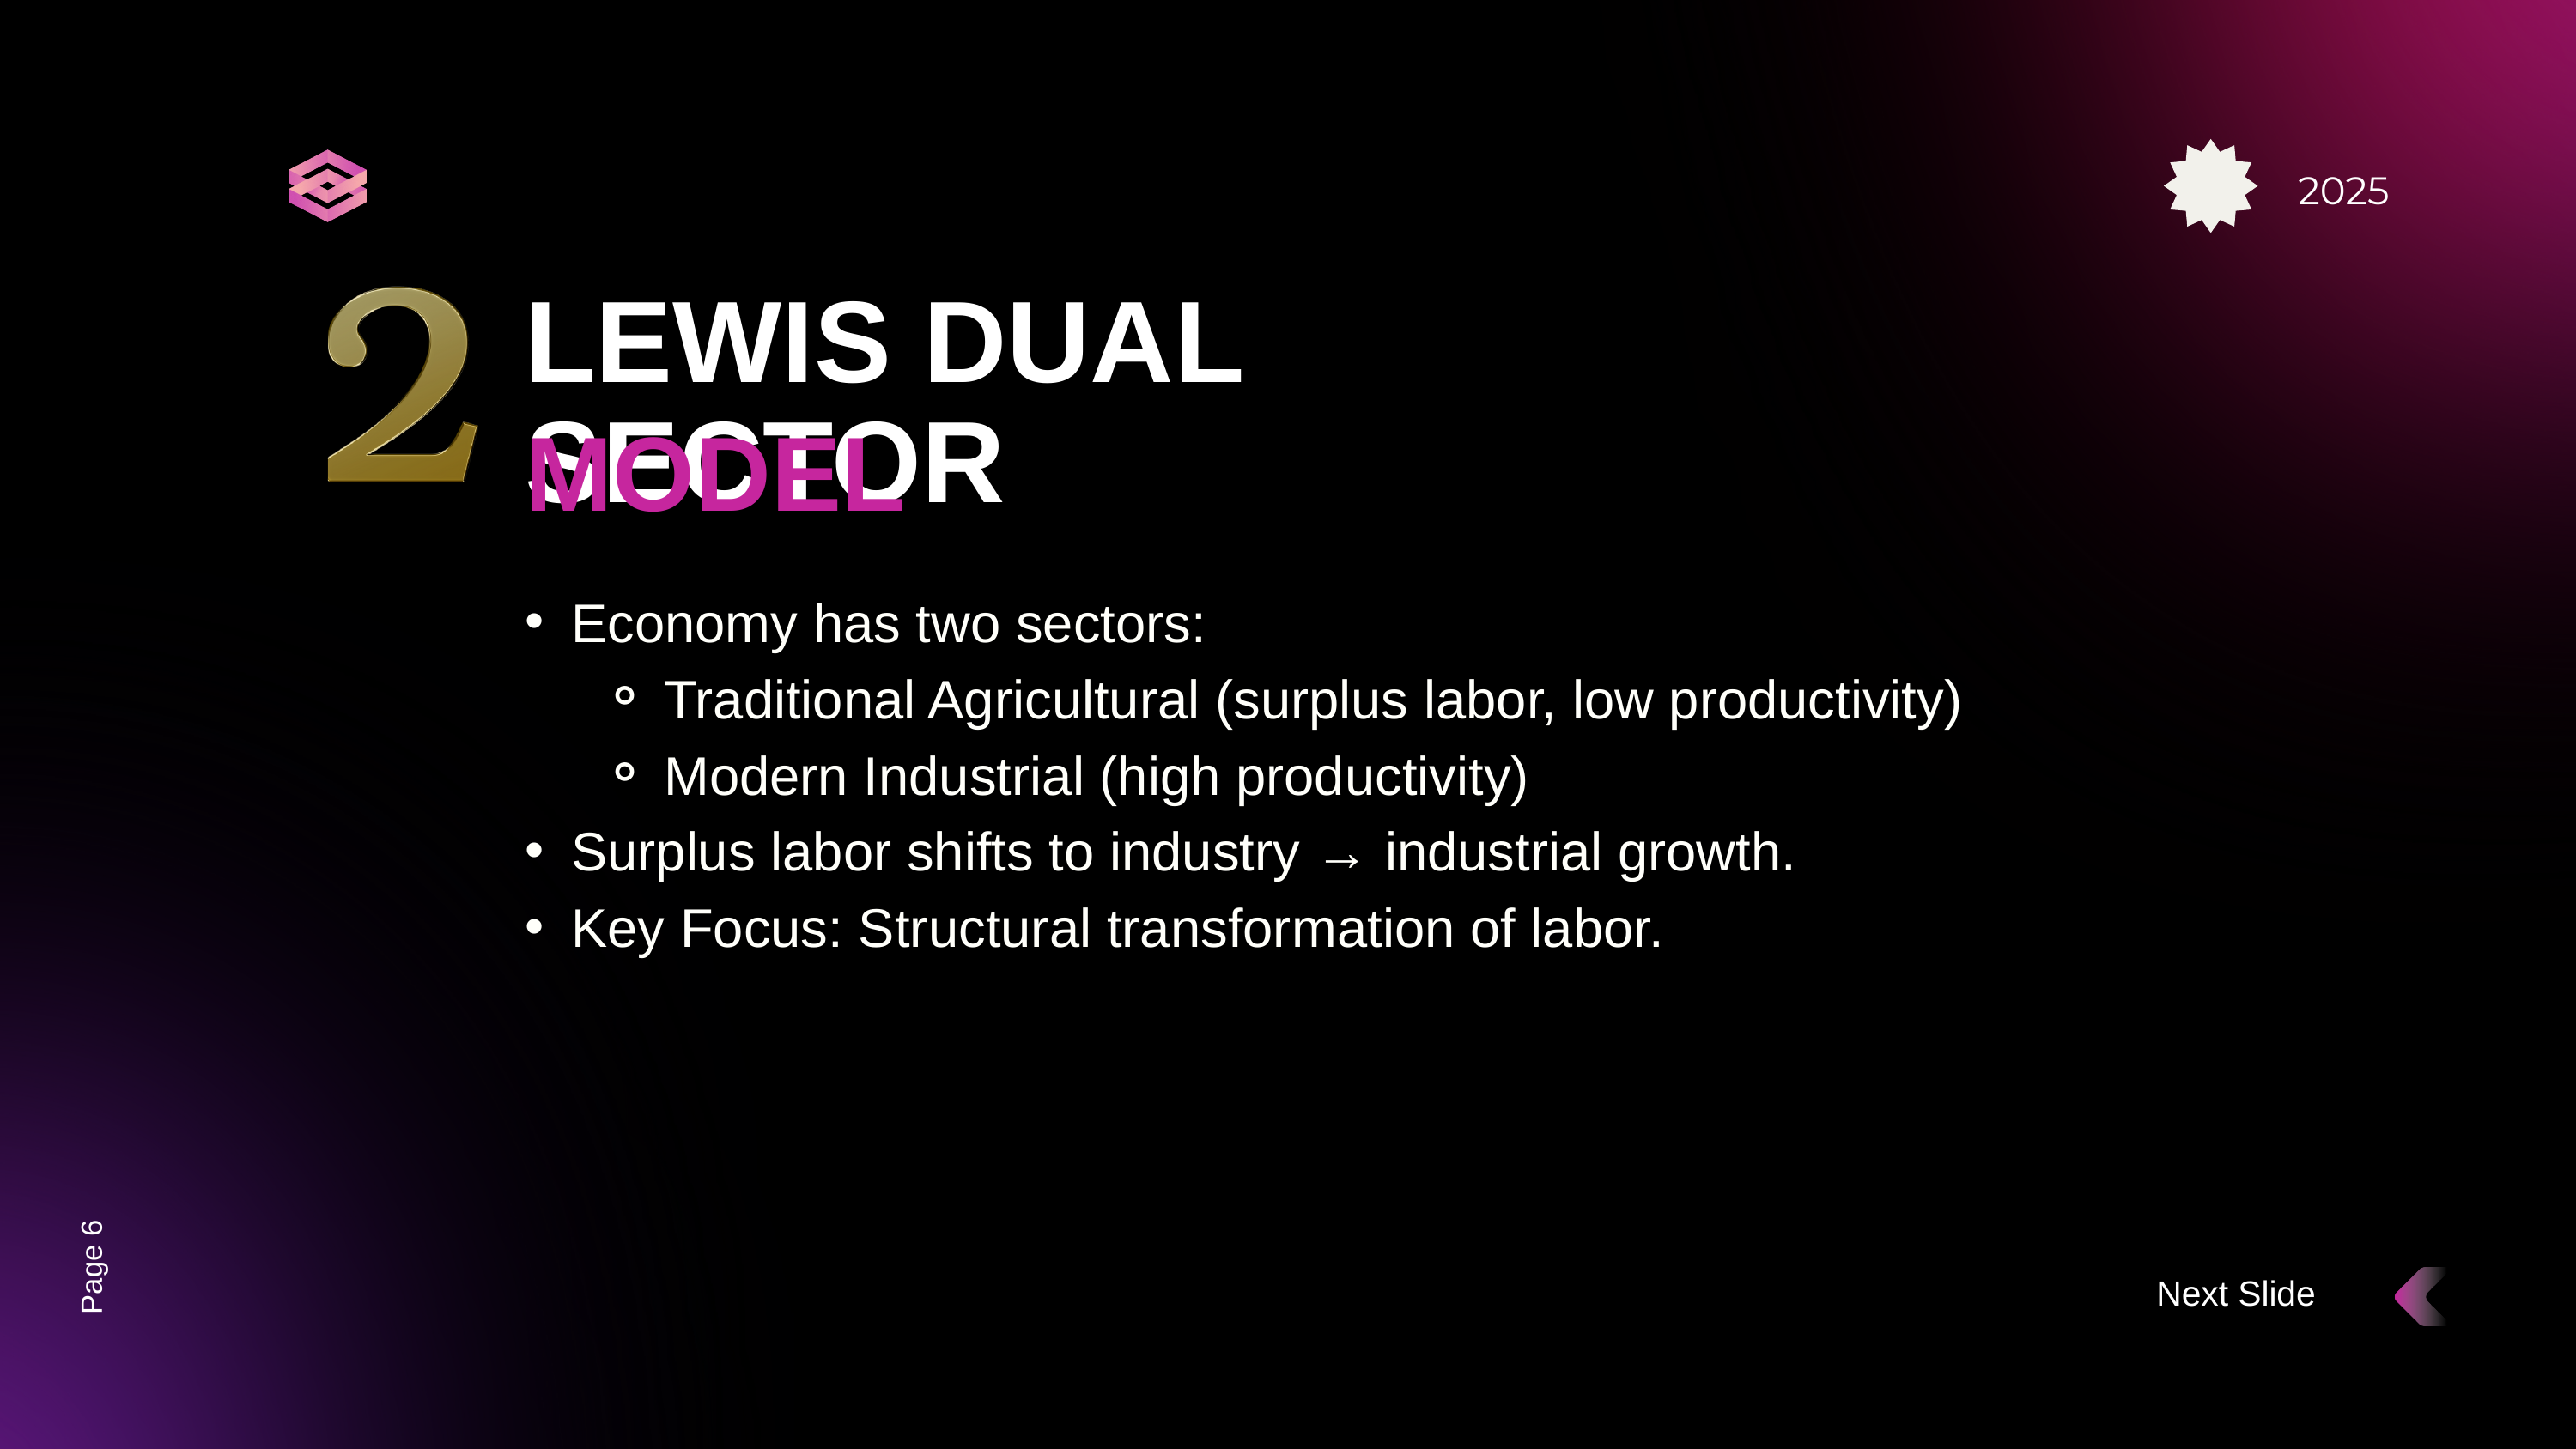

2025
LEWIS DUAL SECTOR
MODEL

Economy has two sectors:
Traditional Agricultural (surplus labor, low productivity)
Modern Industrial (high productivity)
Surplus labor shifts to industry → industrial growth.
Key Focus: Structural transformation of labor.

Page 6

Next Slide